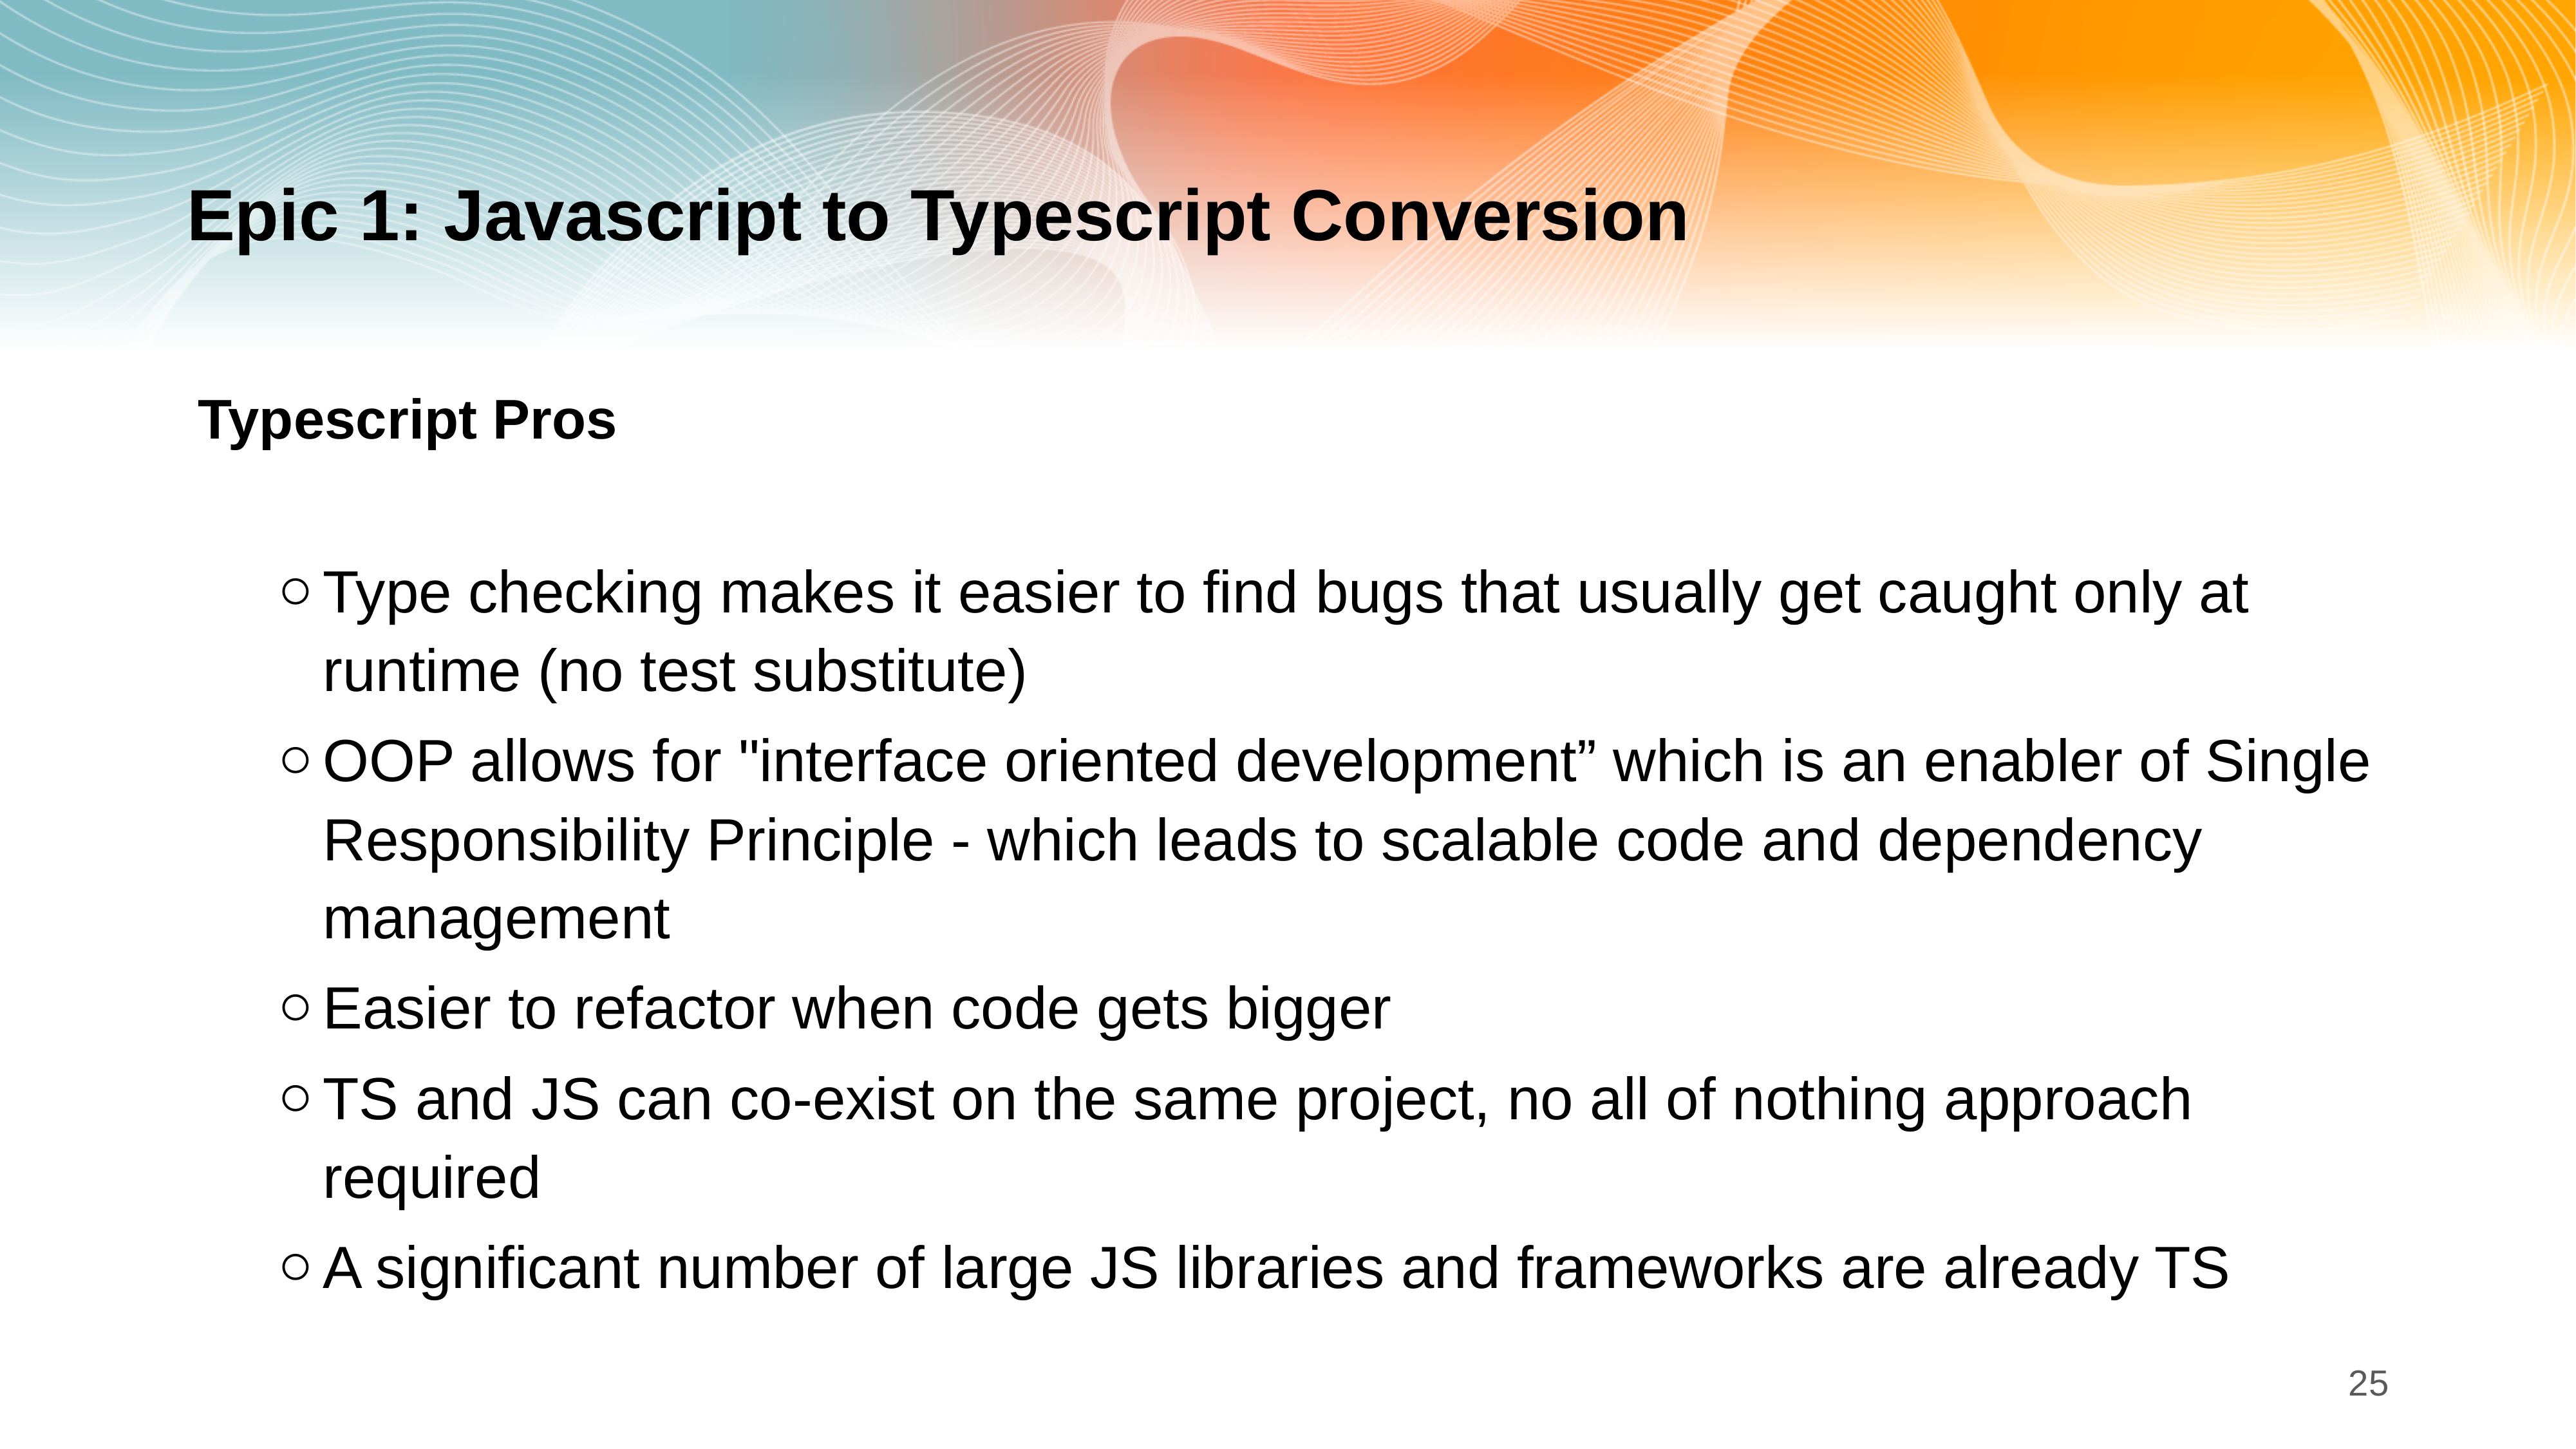

# Epic 1: Javascript to Typescript Conversion
Typescript Pros

Type checking makes it easier to find bugs that usually get caught only at runtime (no test substitute)
OOP allows for "interface oriented development” which is an enabler of Single Responsibility Principle - which leads to scalable code and dependency management
Easier to refactor when code gets bigger
TS and JS can co-exist on the same project, no all of nothing approach required
A significant number of large JS libraries and frameworks are already TS

25